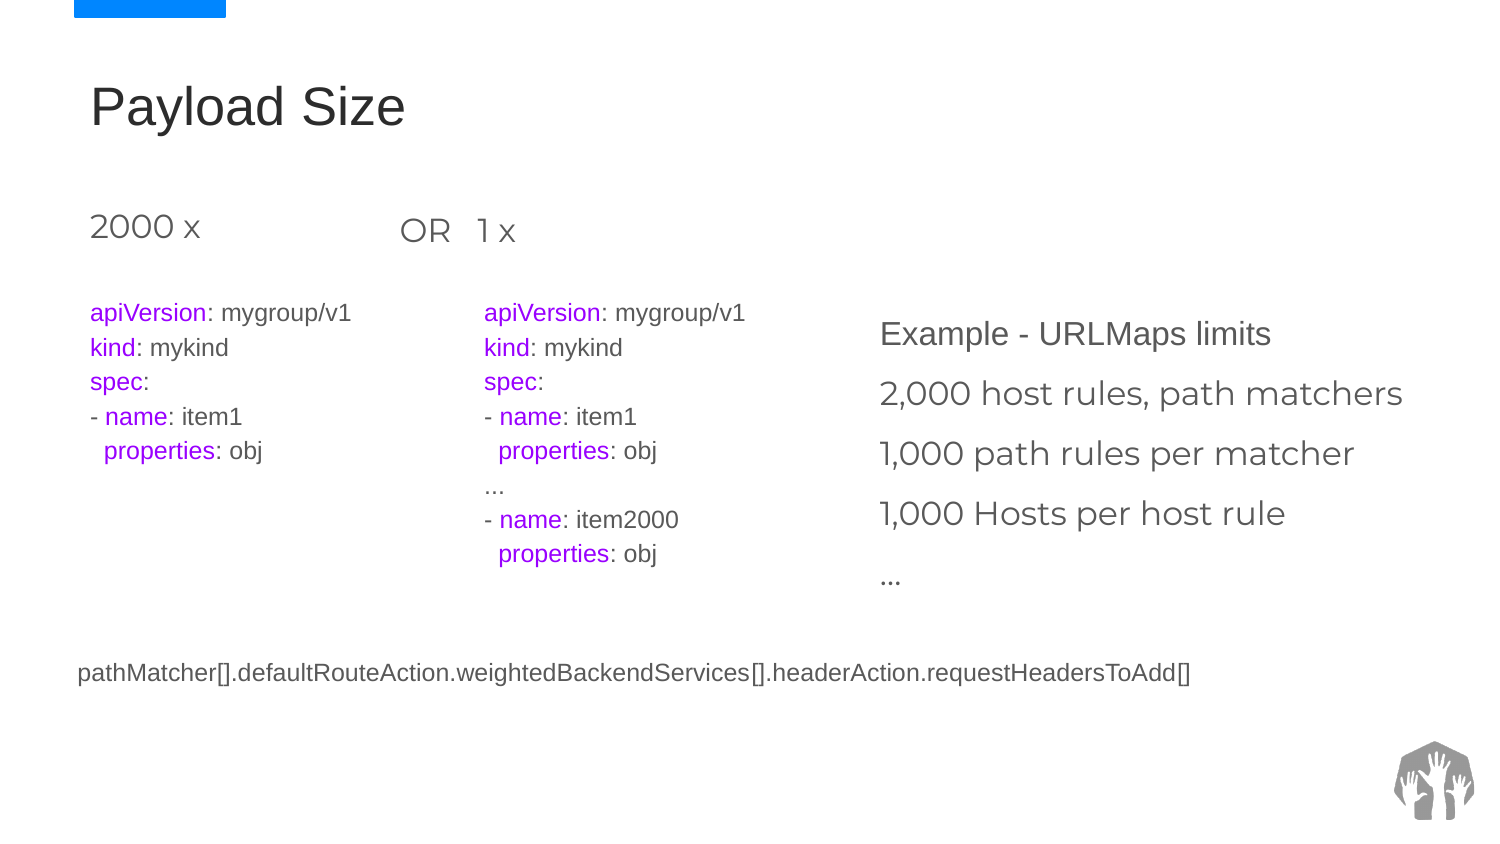

# Payload Size
2000 x
OR   1 x
apiVersion: mygroup/v1
kind: mykind
spec:
- name: item1
  properties: obj
apiVersion: mygroup/v1
kind: mykind
spec:
- name: item1
  properties: obj
...
- name: item2000
  properties: obj

Example - URLMaps limits
2,000 host rules, path matchers
1,000 path rules per matcher
1,000 Hosts per host rule
…
pathMatcher[].defaultRouteAction.weightedBackendServices[].headerAction.requestHeadersToAdd[]